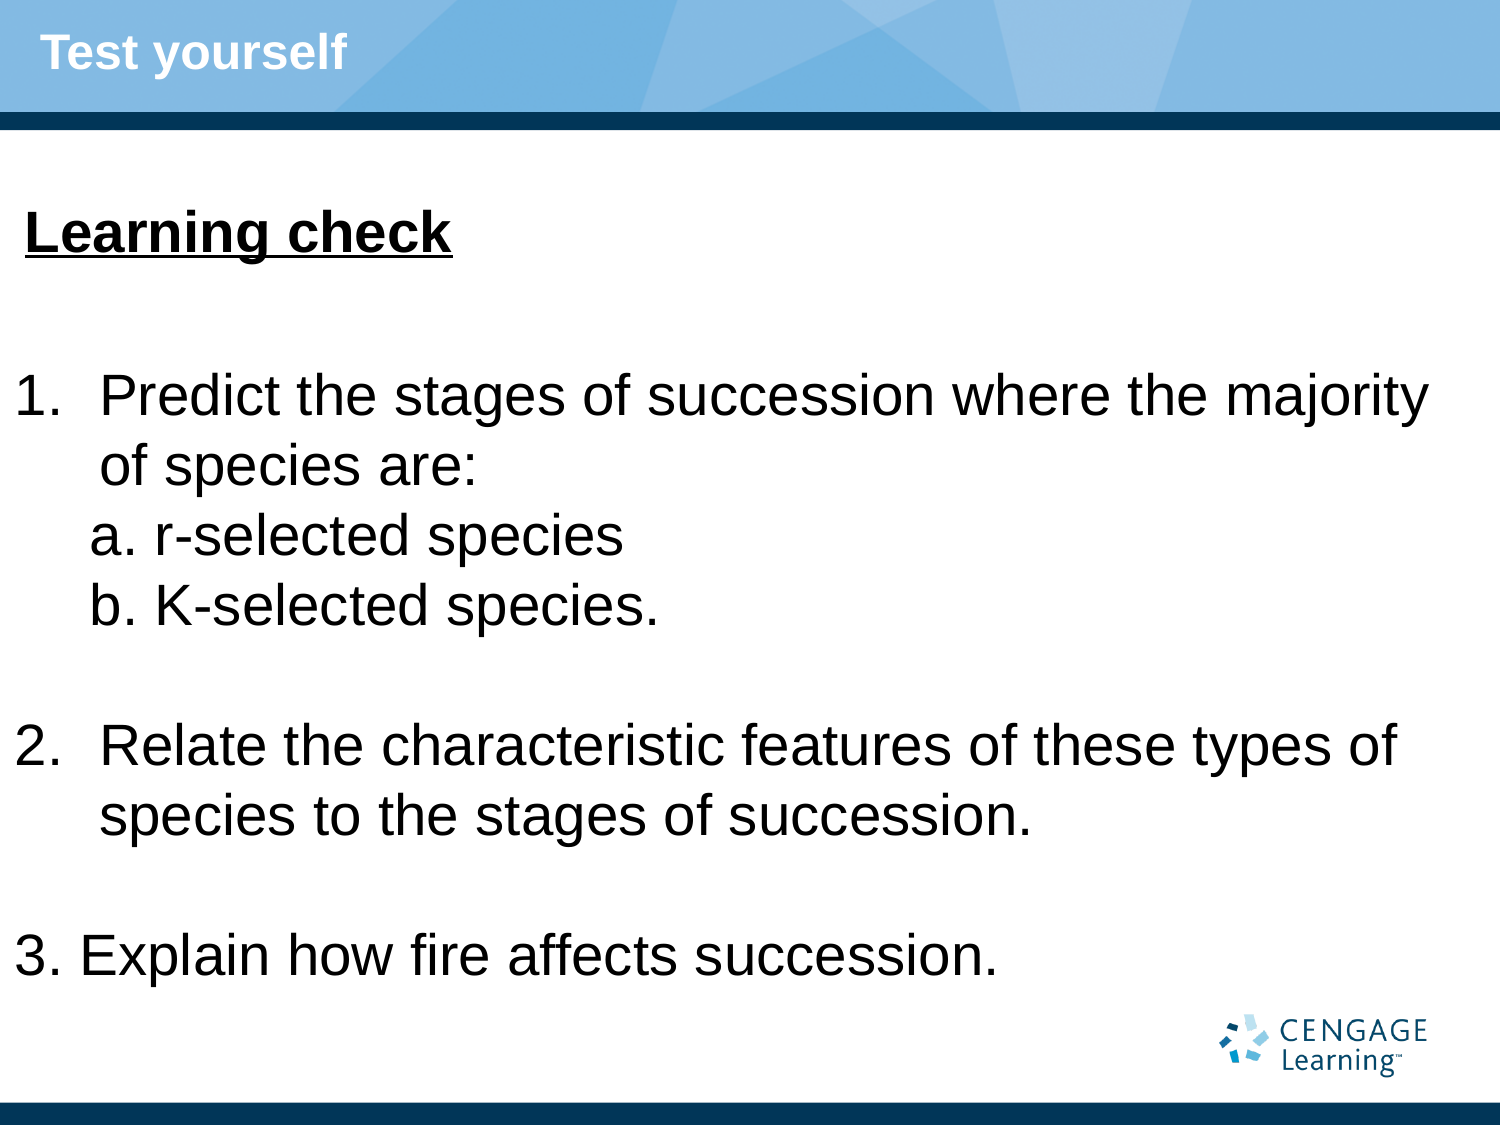

Test yourself
Learning check
Predict the stages of succession where the majority of species are:
a. r-selected species
b. K-selected species.

Relate the characteristic features of these types of species to the stages of succession.

3. Explain how fire affects succession.